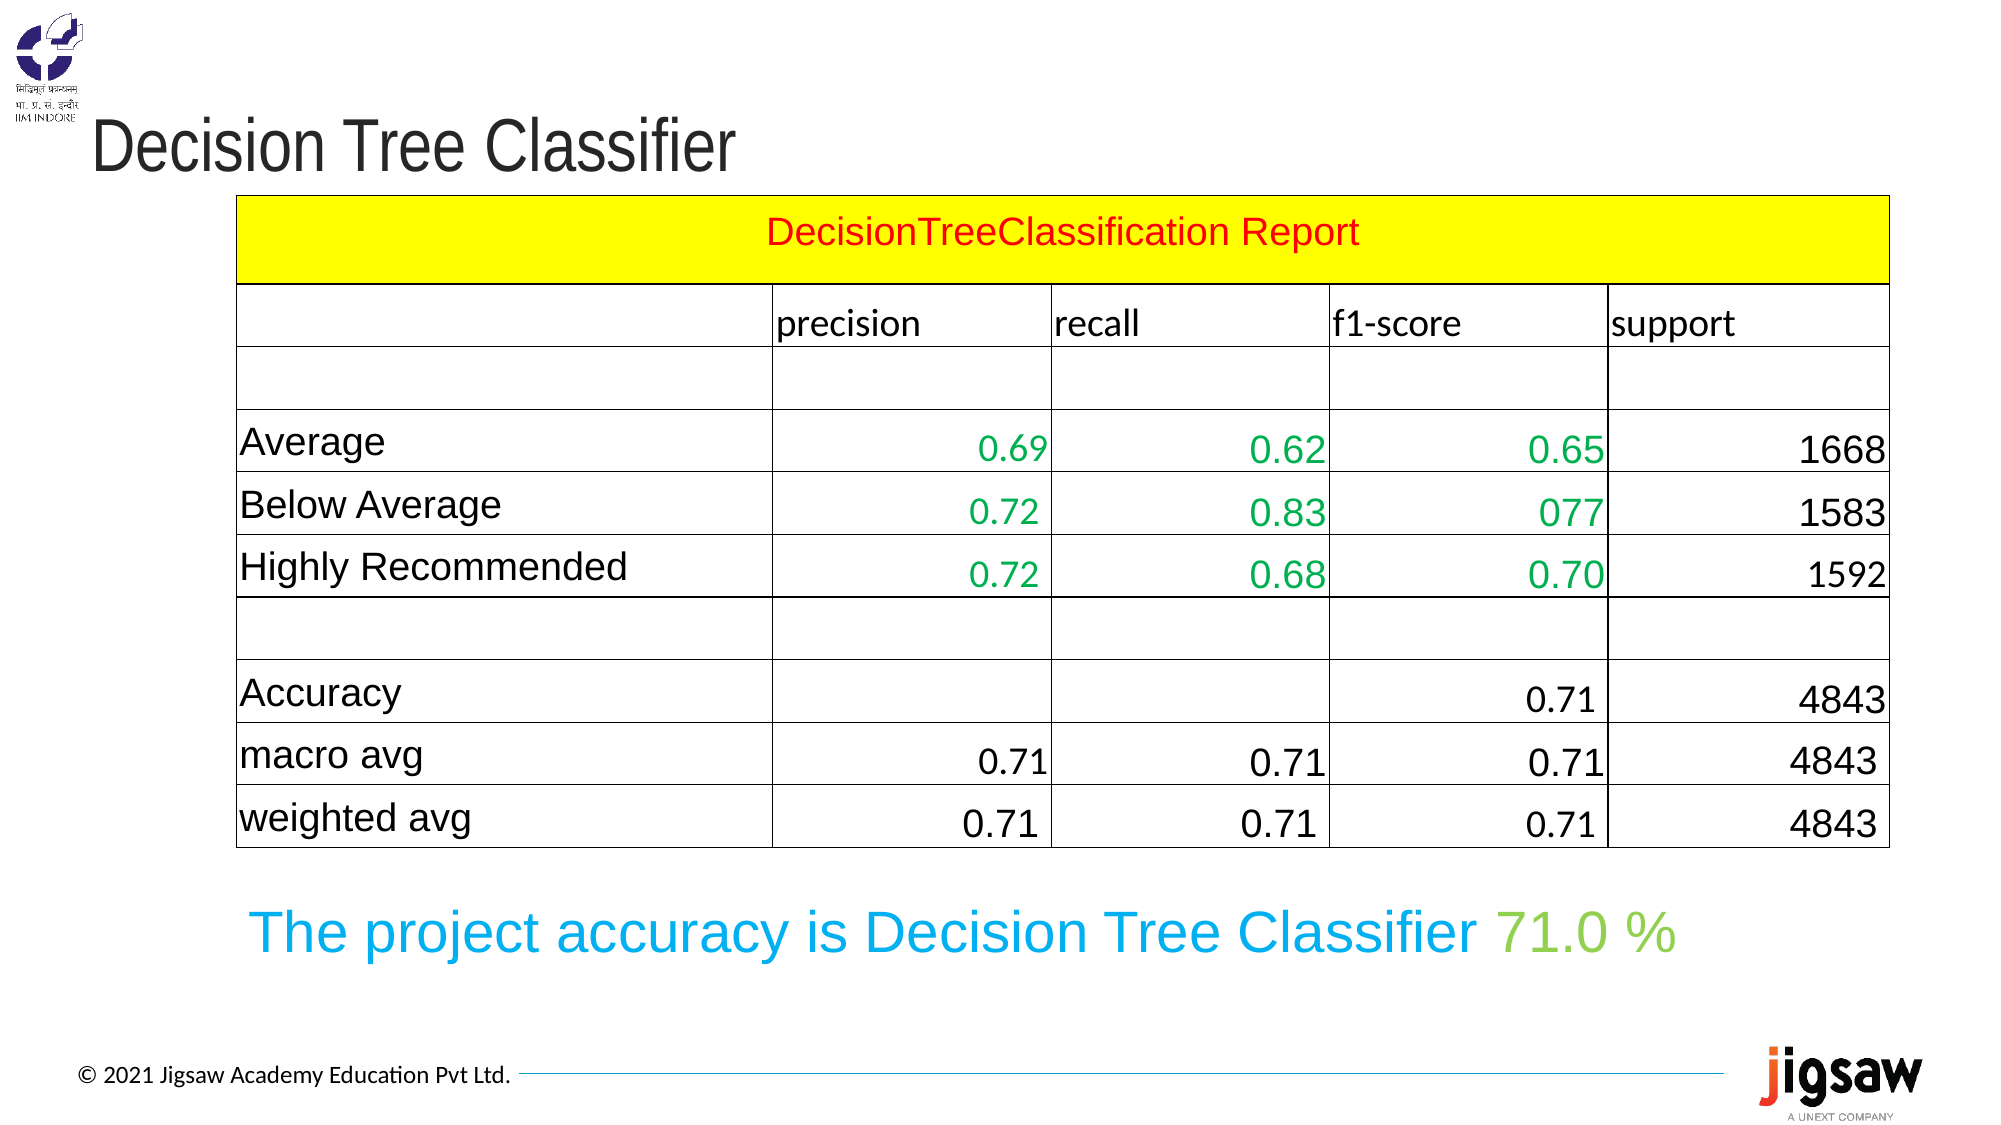

# Decision Tree Classifier
| DecisionTreeClassification Report |  |  |  |  |
| --- | --- | --- | --- | --- |
|  | precision | recall | f1-score | support |
|  |  |  |  |  |
| Average | 0.69 | 0.62 | 0.65 | 1668 |
| Below Average | 0.72 | 0.83 | 077 | 1583 |
| Highly Recommended | 0.72 | 0.68 | 0.70 | 1592 |
|  |  |  |  |  |
| Accuracy |  |  | 0.71 | 4843 |
| macro avg | 0.71 | 0.71 | 0.71 | 4843 |
| weighted avg | 0.71 | 0.71 | 0.71 | 4843 |
The project accuracy is Decision Tree Classifier 71.0 %